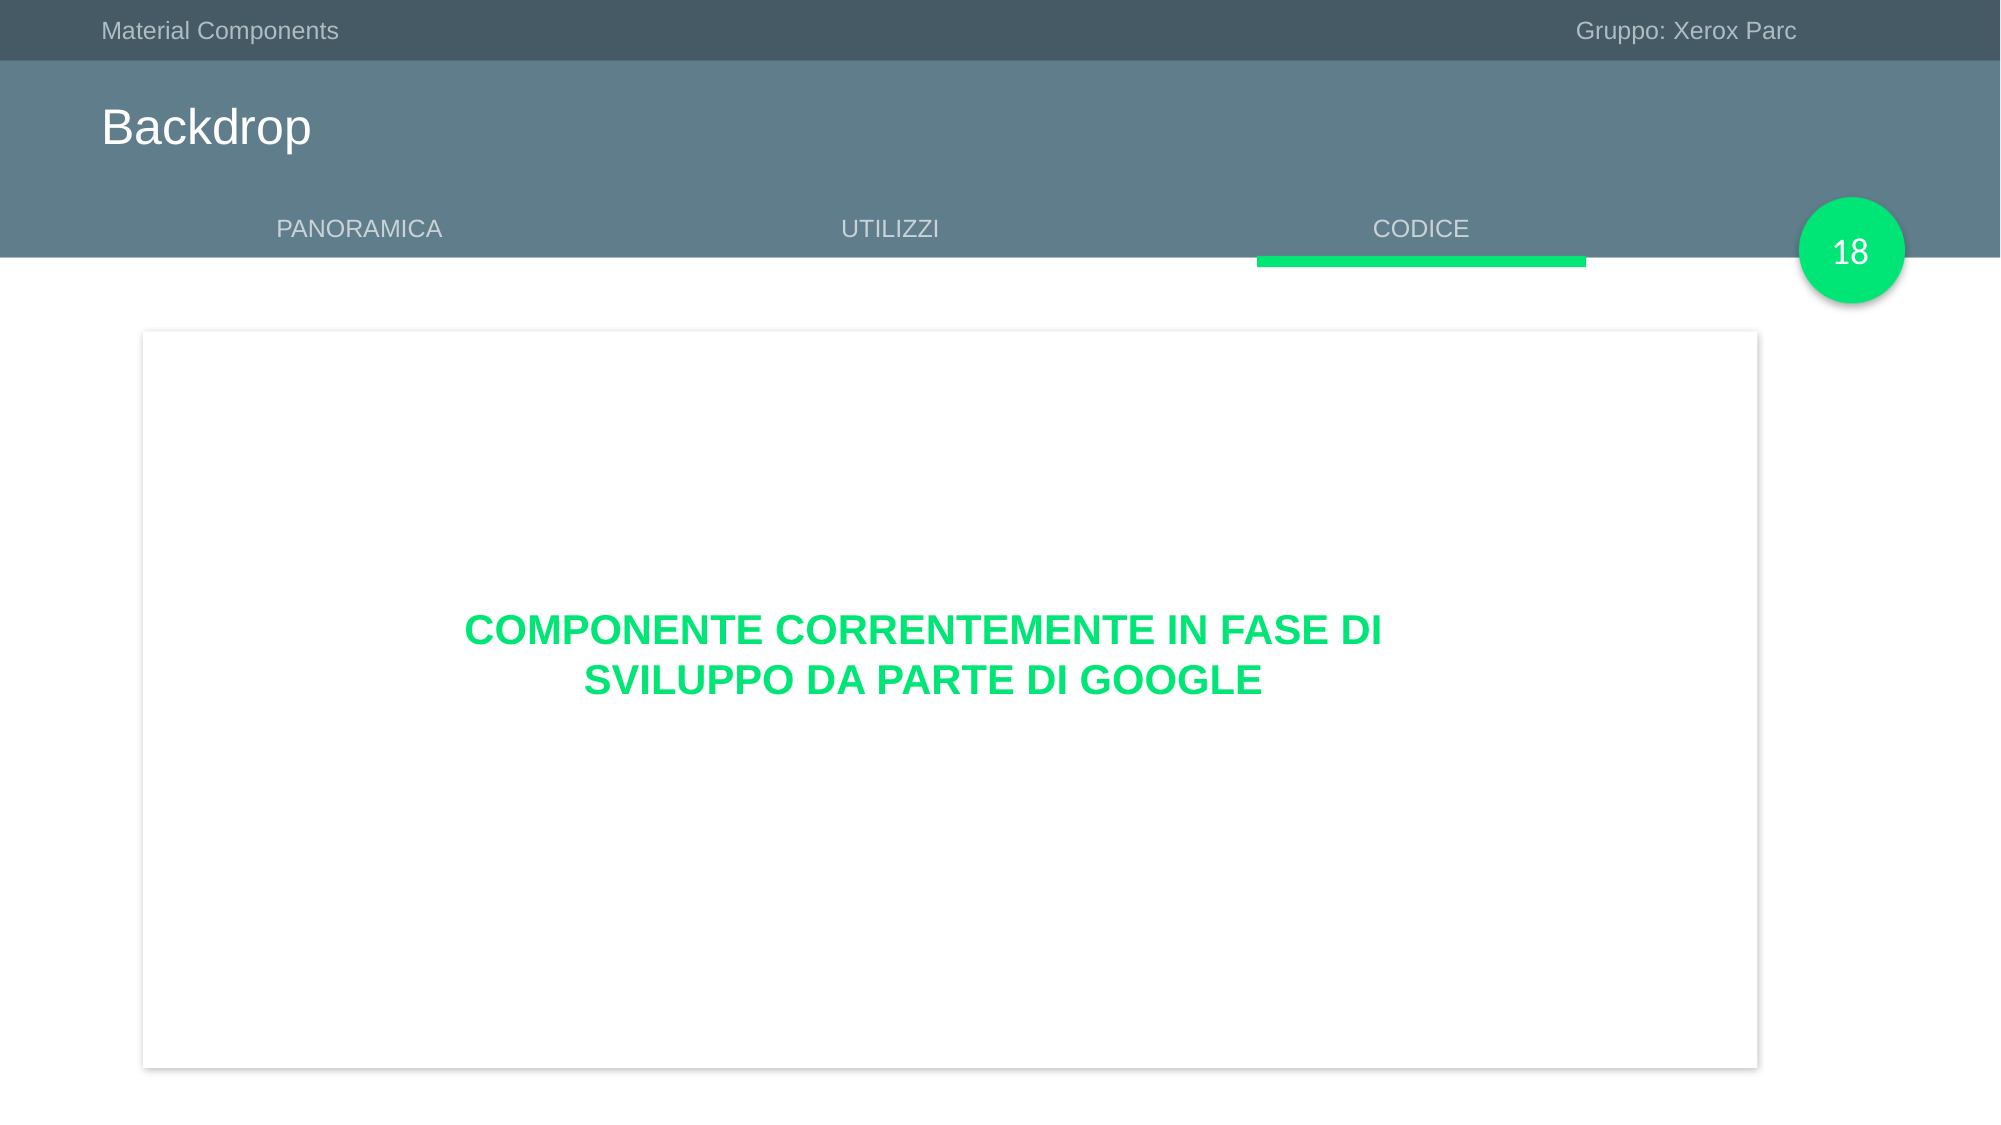

Material Components
Gruppo: Xerox Parc
Backdrop
CODICE
PANORAMICA
UTILIZZI
18

COMPONENTE CORRENTEMENTE IN FASE DI SVILUPPO DA PARTE DI GOOGLE